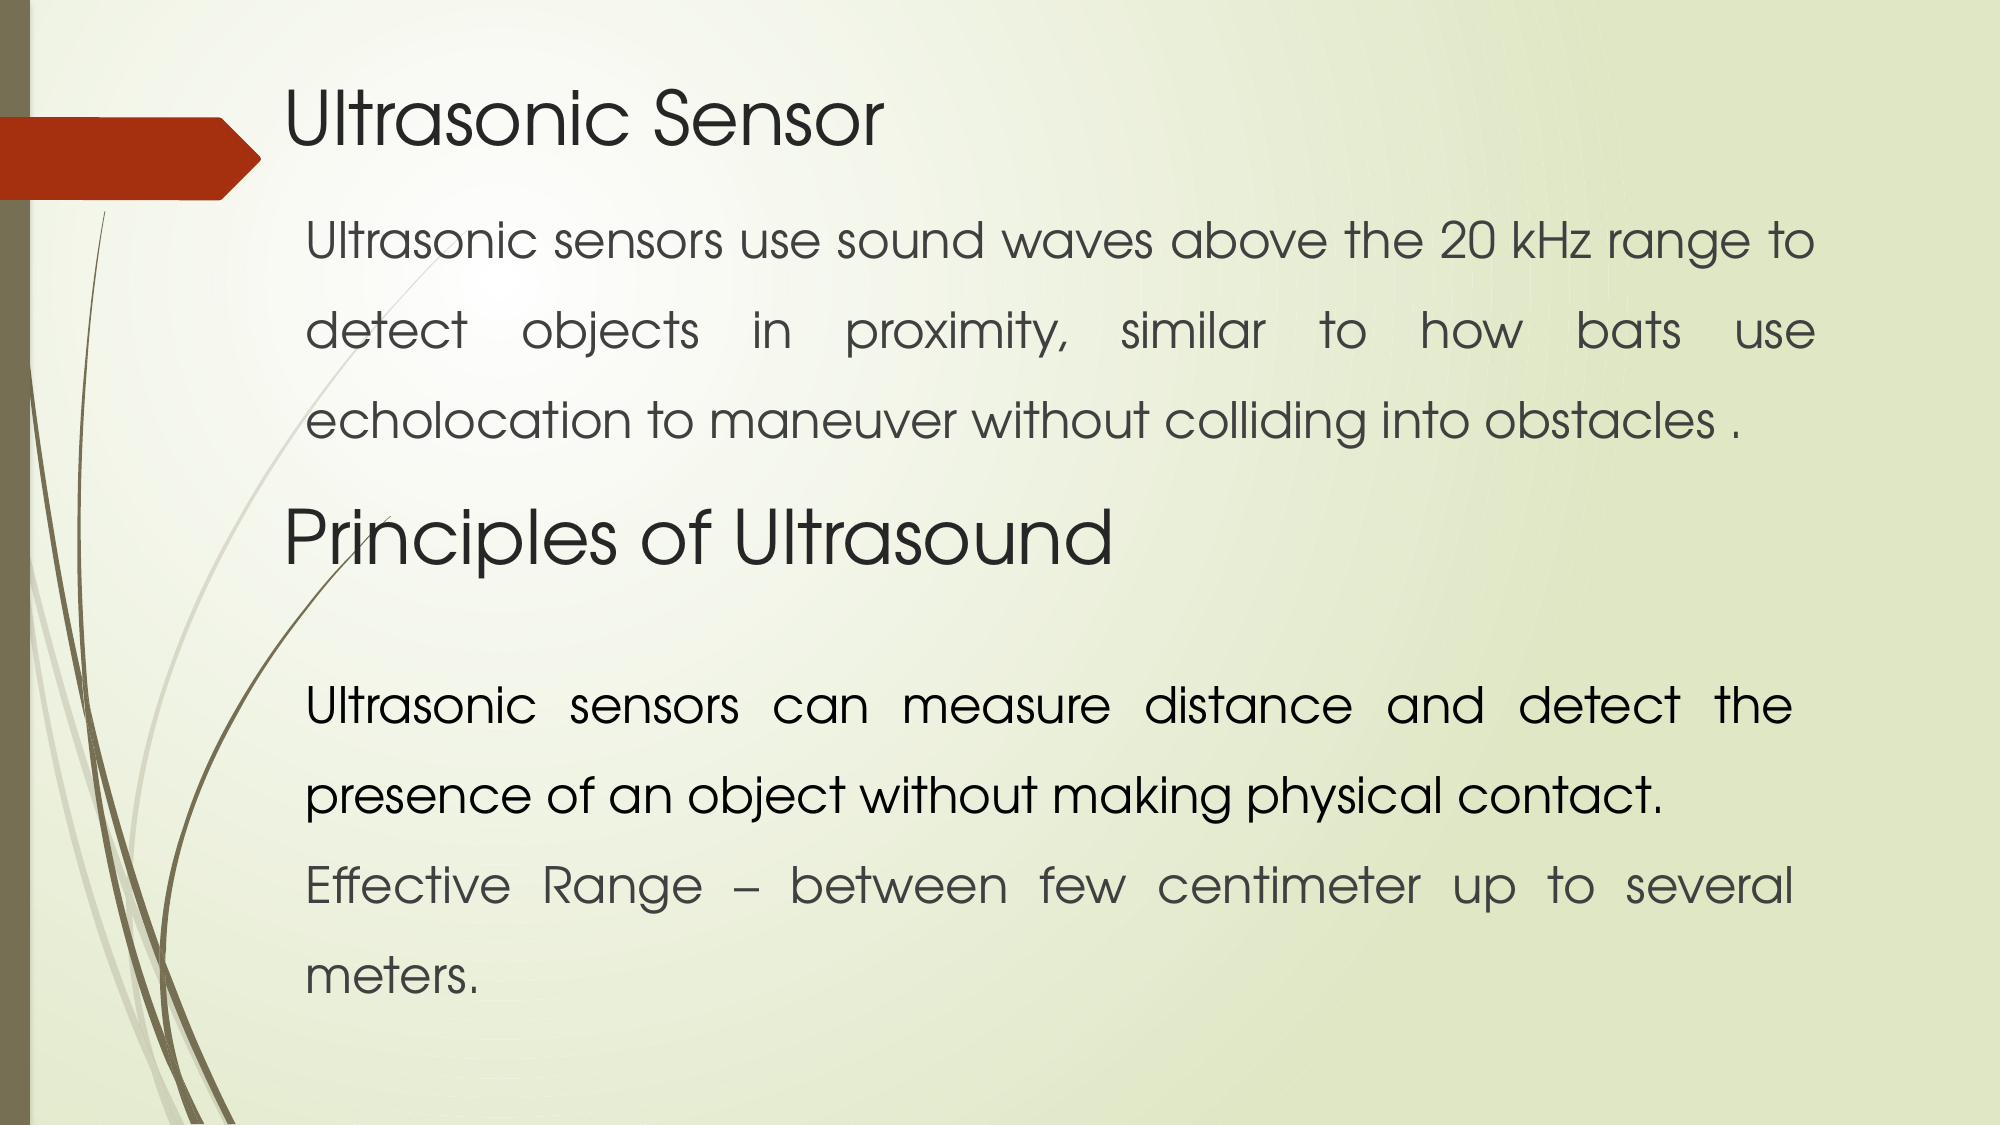

# Ultrasonic Sensor
Ultrasonic sensors use sound waves above the 20 kHz range to detect objects in proximity, similar to how bats use echolocation to maneuver without colliding into obstacles .
Principles of Ultrasound
Ultrasonic sensors can measure distance and detect the presence of an object without making physical contact.
Effective Range – between few centimeter up to several meters.